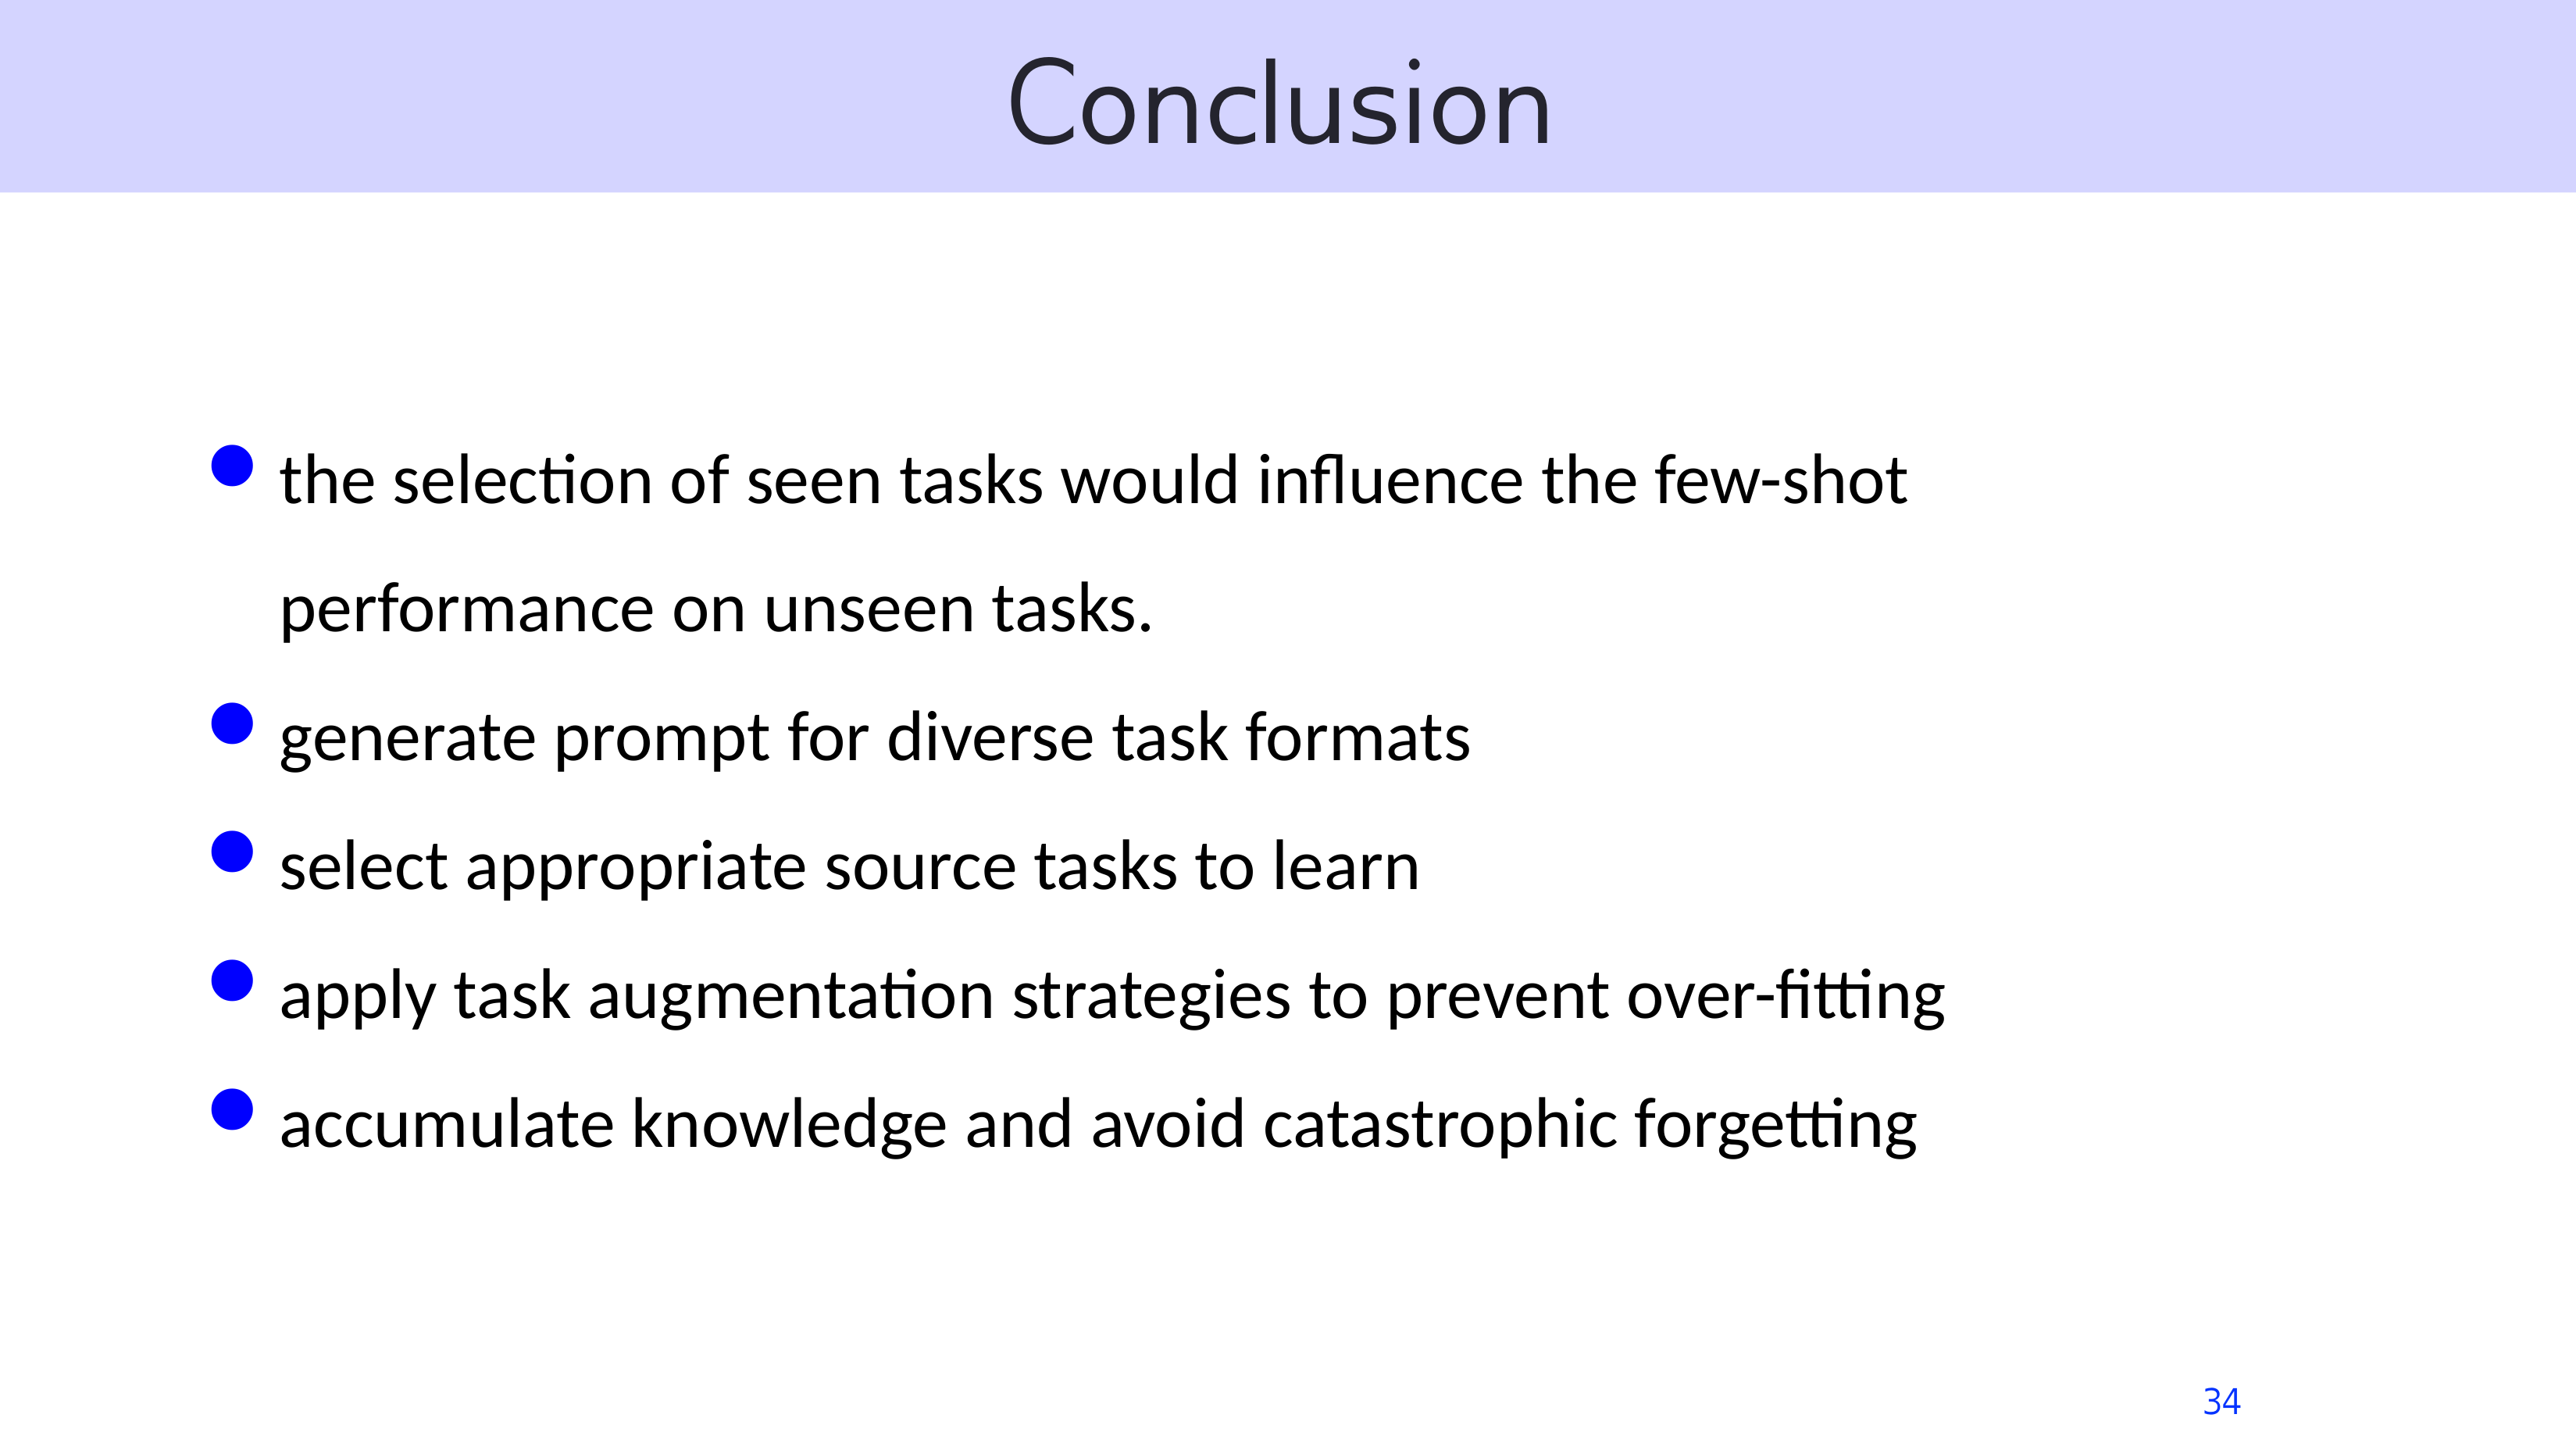

# Conclusion
the selection of seen tasks would influence the few-shot performance on unseen tasks.
generate prompt for diverse task formats
select appropriate source tasks to learn
apply task augmentation strategies to prevent over-fitting
accumulate knowledge and avoid catastrophic forgetting

34